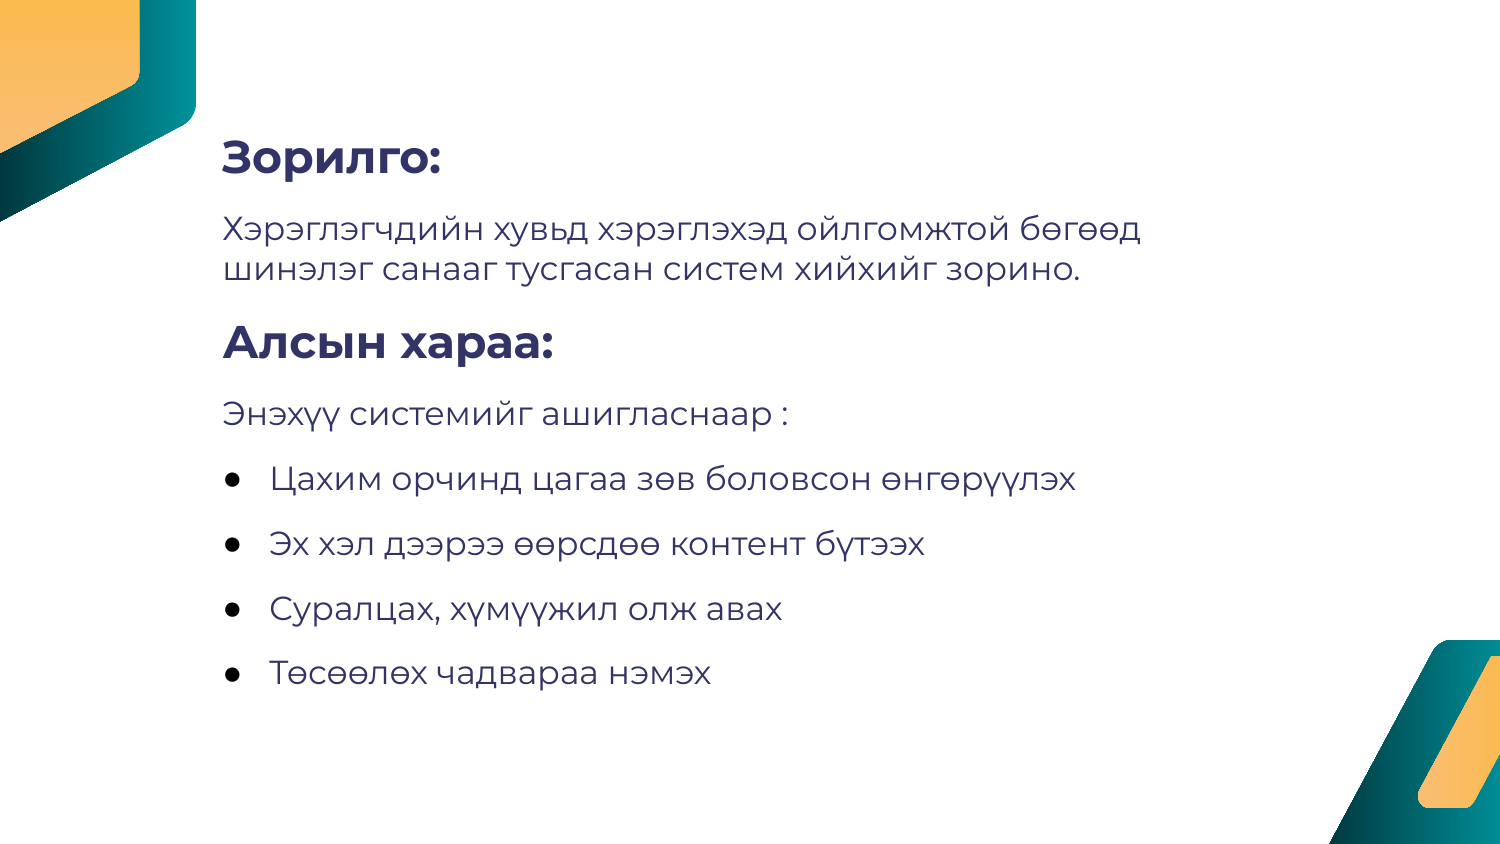

Зорилго:
Хэрэглэгчдийн хувьд хэрэглэхэд ойлгомжтой бөгөөд шинэлэг санааг тусгасан систем хийхийг зорино.
Алсын хараа:
Энэхүү системийг ашигласнаар :
Цахим орчинд цагаа зөв боловсон өнгөрүүлэх
Эх хэл дээрээ өөрсдөө контент бүтээх
Суралцах, хүмүүжил олж авах
Төсөөлөх чадвараа нэмэх